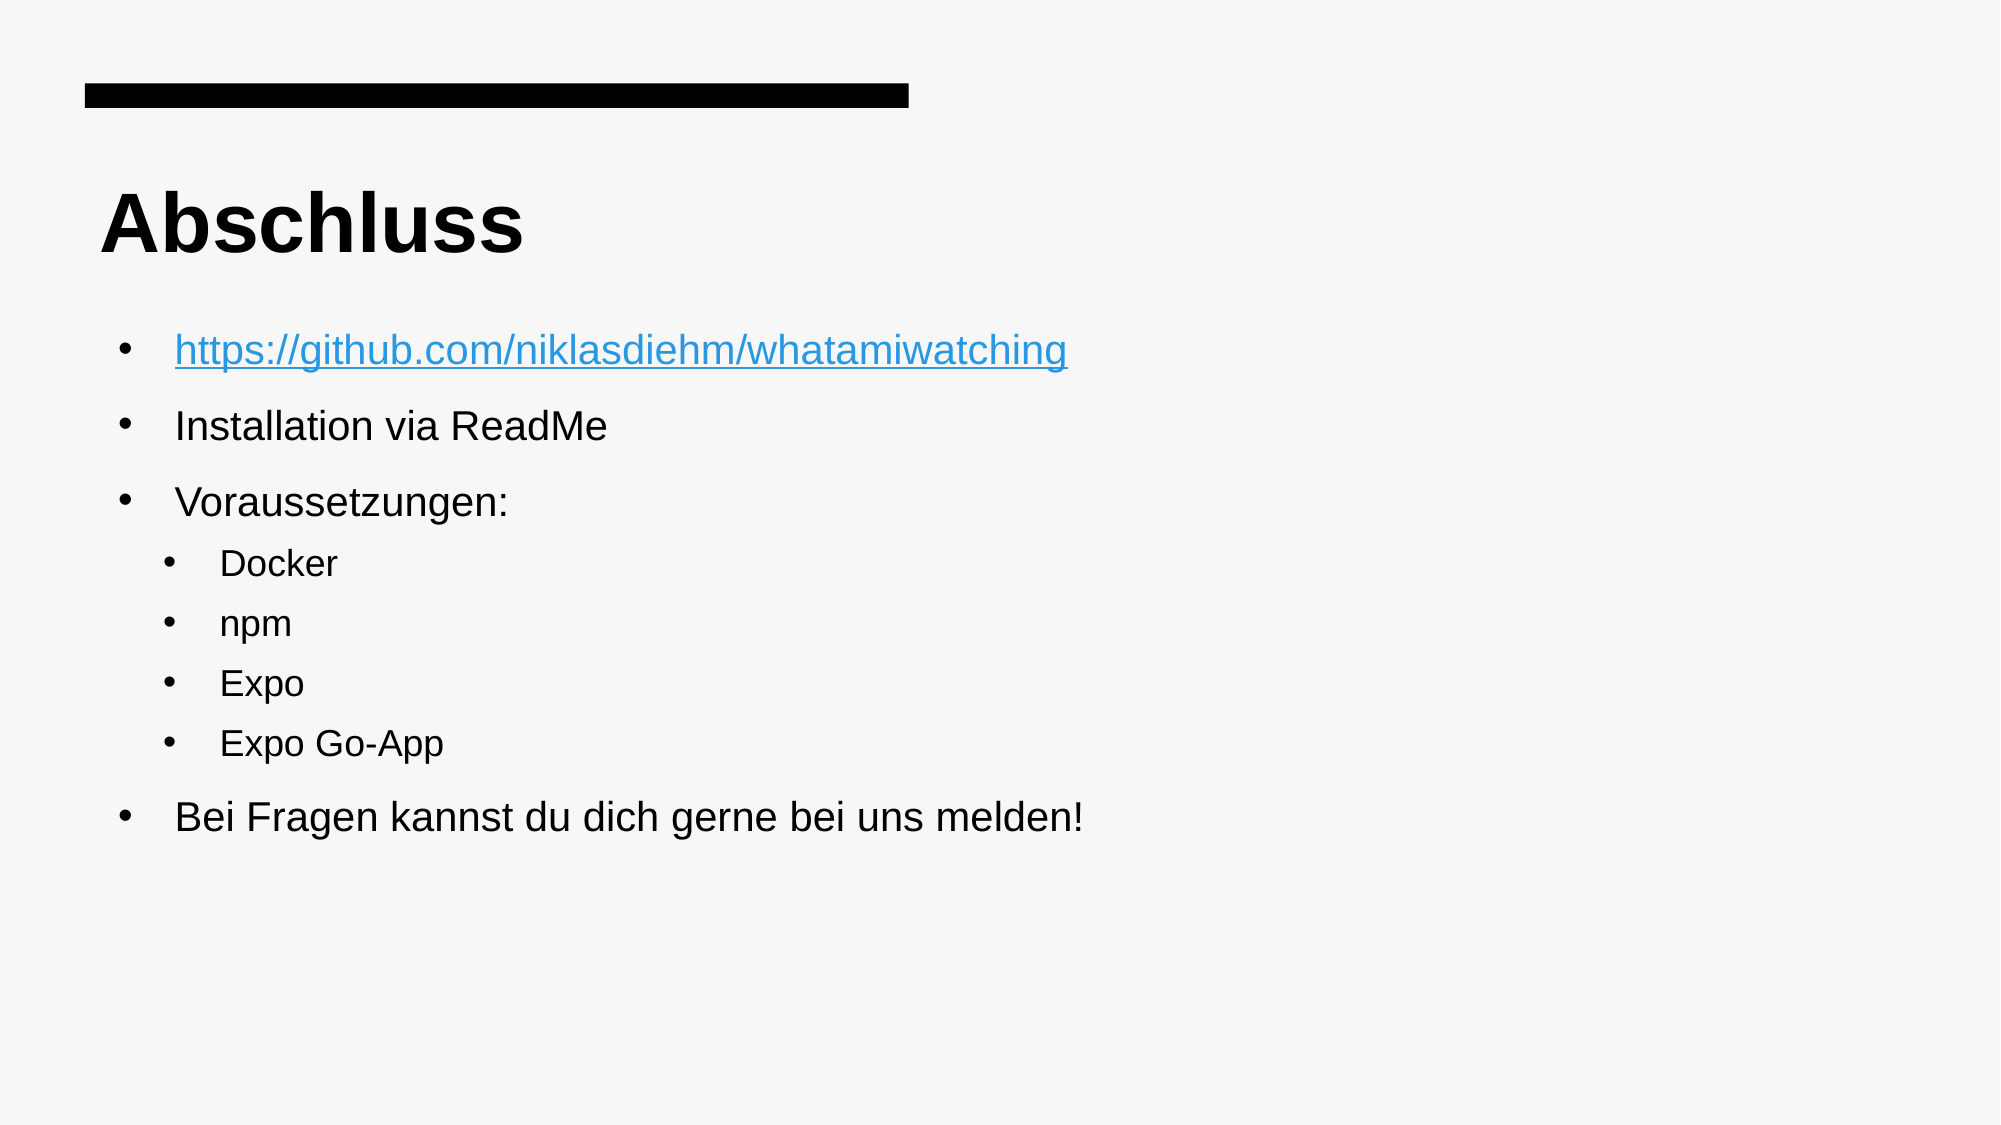

# Abschluss
https://github.com/niklasdiehm/whatamiwatching
Installation via ReadMe
Voraussetzungen:
Docker
npm
Expo
Expo Go-App
Bei Fragen kannst du dich gerne bei uns melden!